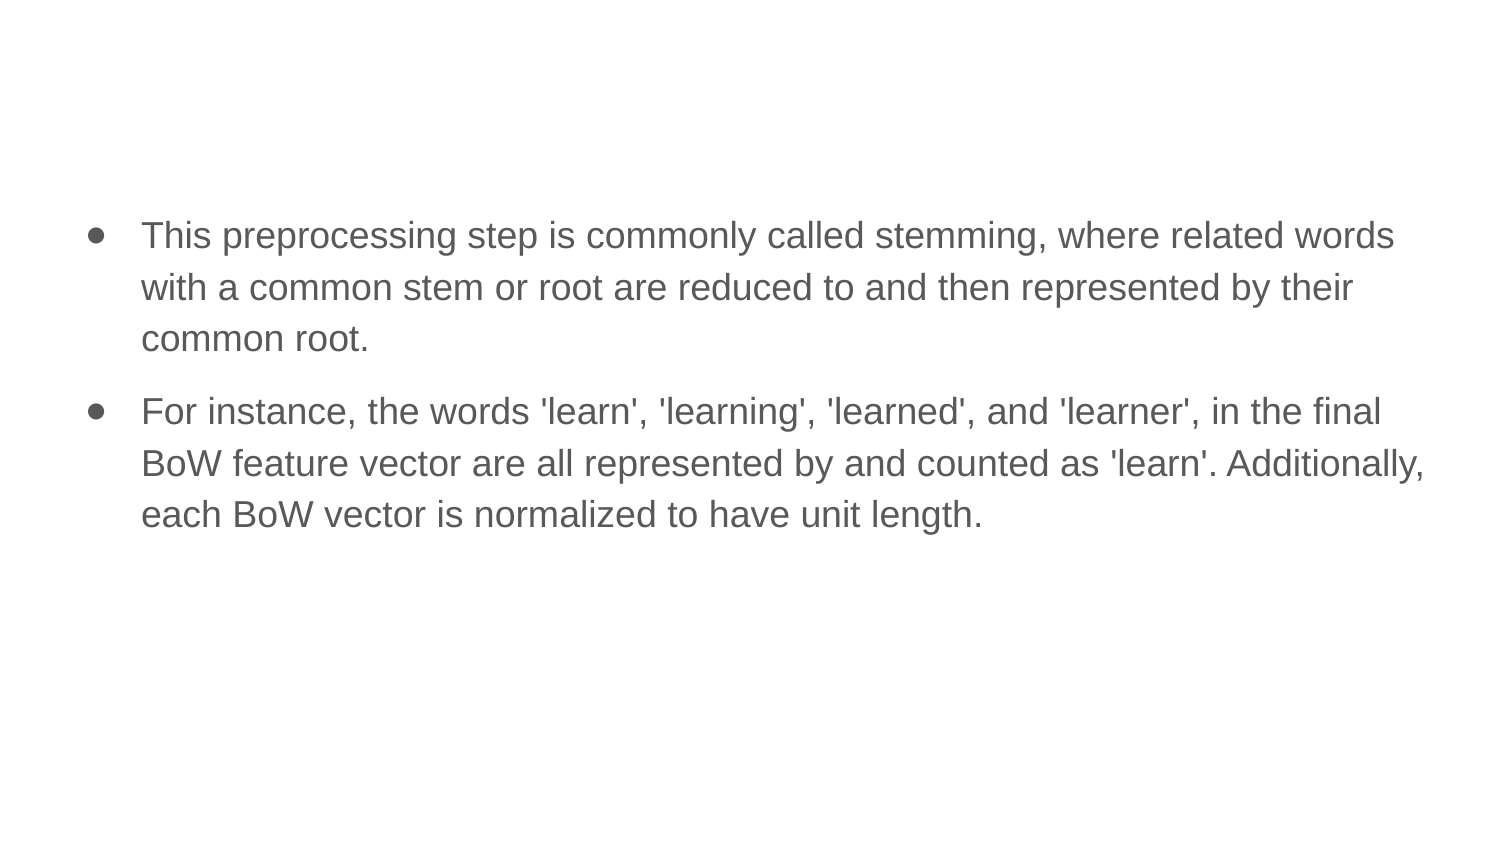

This preprocessing step is commonly called stemming, where related words with a common stem or root are reduced to and then represented by their common root.
For instance, the words 'learn', 'learning', 'learned', and 'learner', in the final BoW feature vector are all represented by and counted as 'learn'. Additionally, each BoW vector is normalized to have unit length.